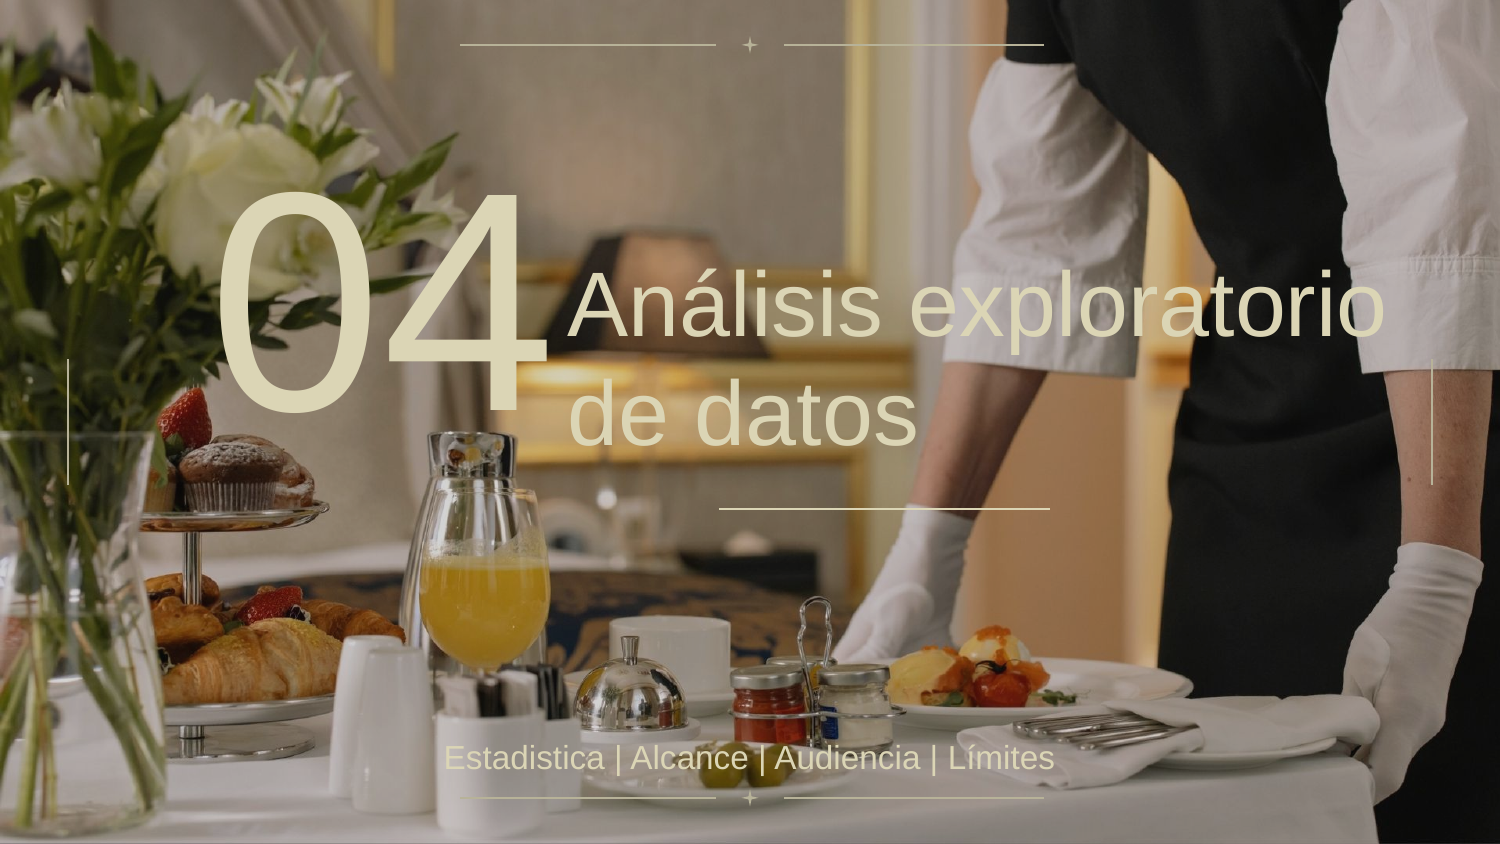

04
# Análisis exploratorio de datos
Estadistica | Alcance | Audiencia | Límites